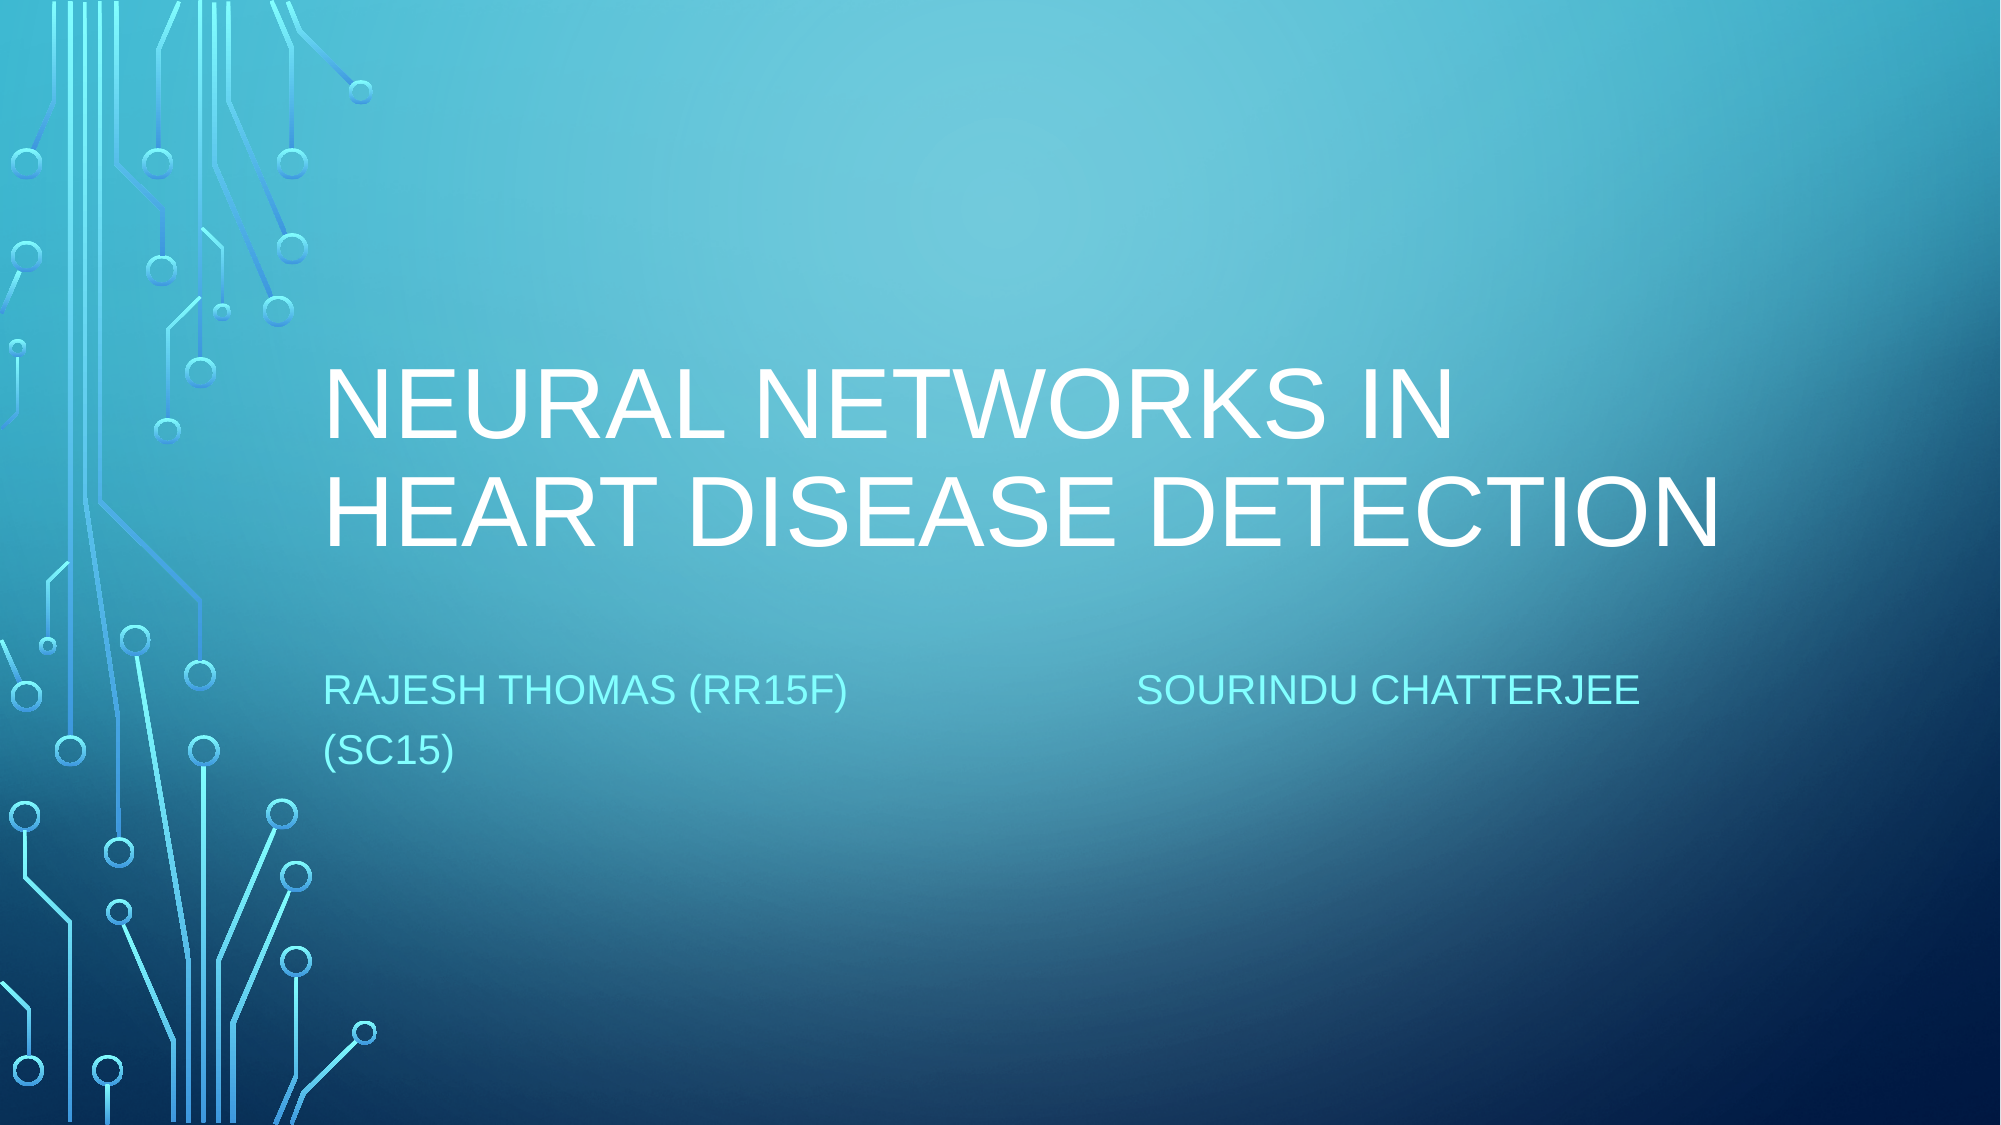

# Neural Networks in heart disease detection
Rajesh thomas (rr15f)                         Sourindu chatterjee (sc15)